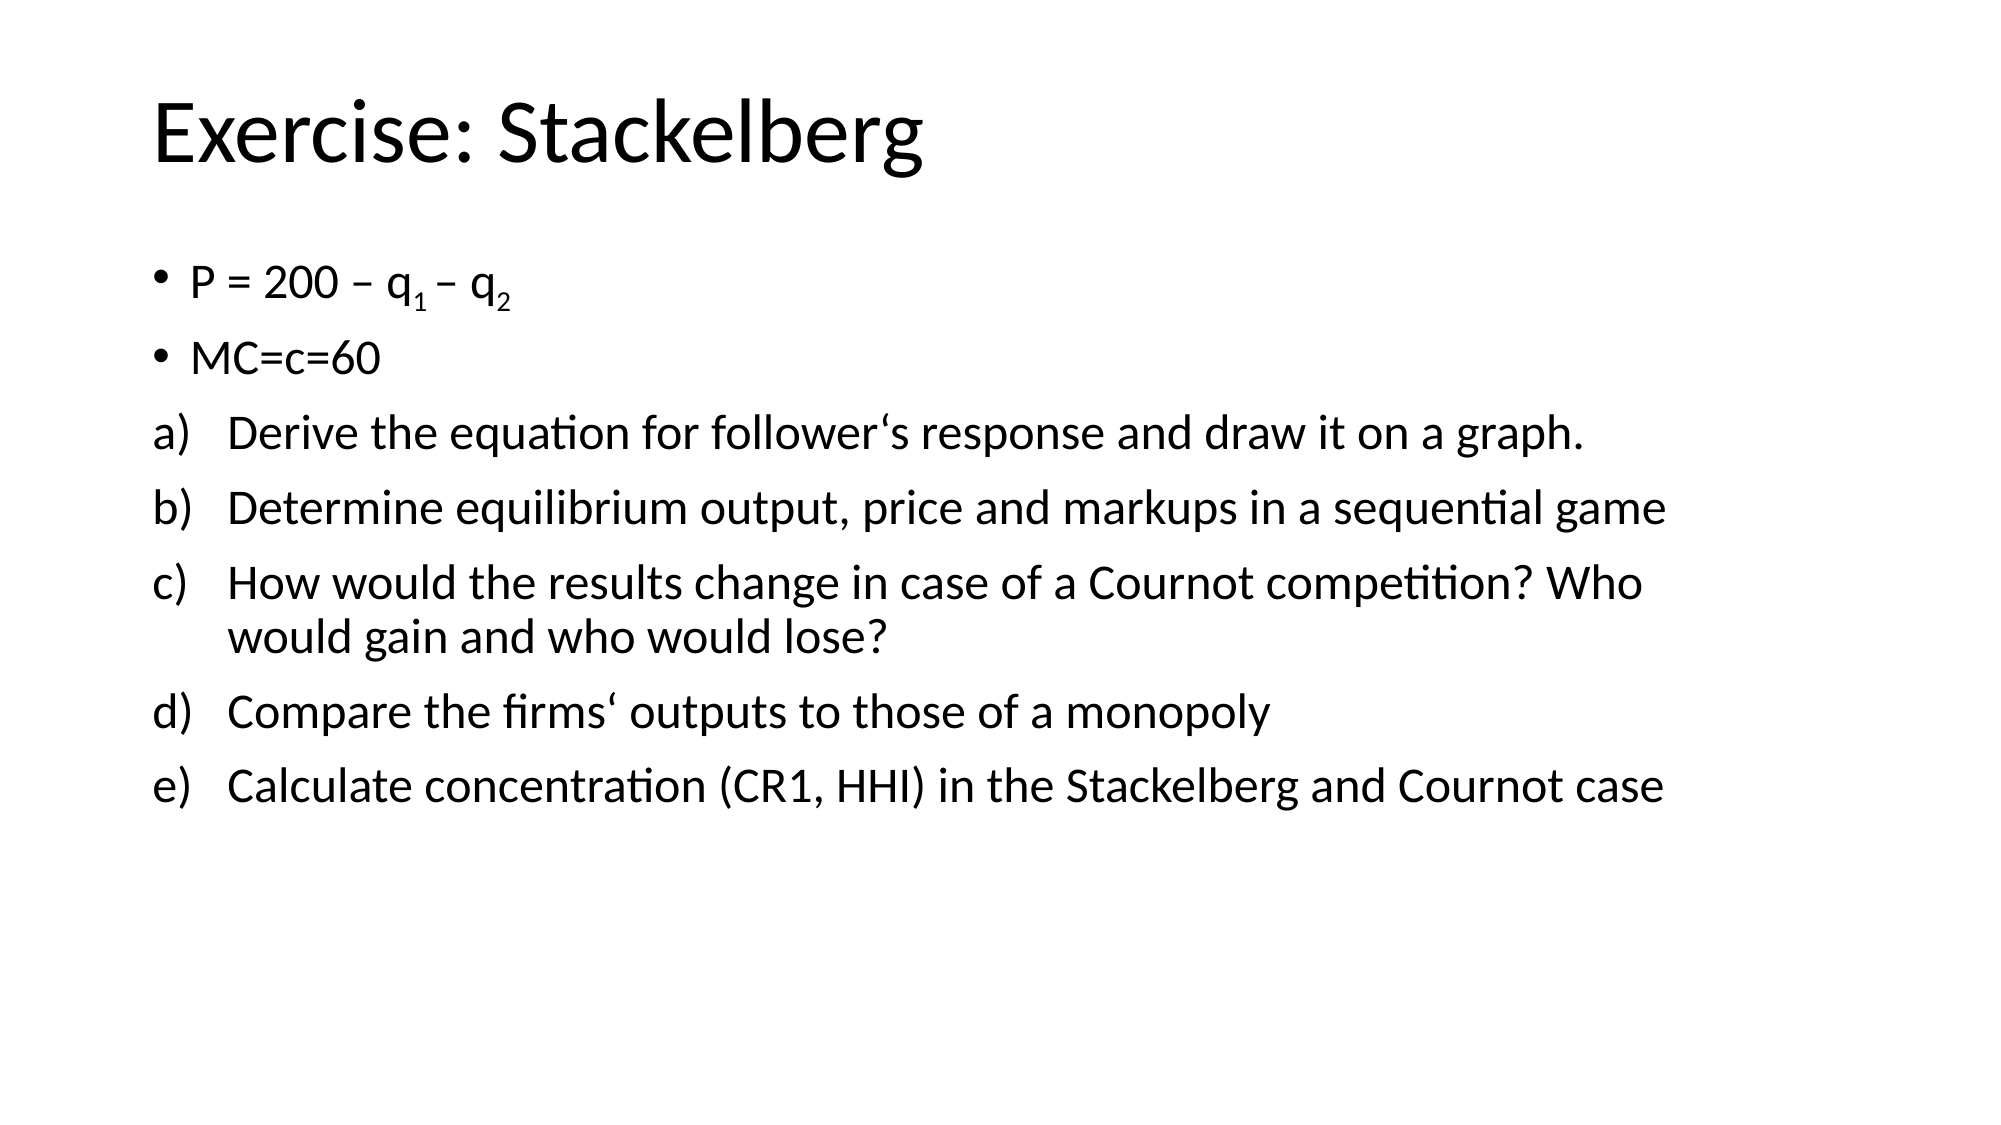

# Exercise: Stackelberg
P = 200 – q1 – q2
MC=c=60
Derive the equation for follower‘s response and draw it on a graph.
Determine equilibrium output, price and markups in a sequential game
How would the results change in case of a Cournot competition? Who would gain and who would lose?
Compare the firms‘ outputs to those of a monopoly
Calculate concentration (CR1, HHI) in the Stackelberg and Cournot case